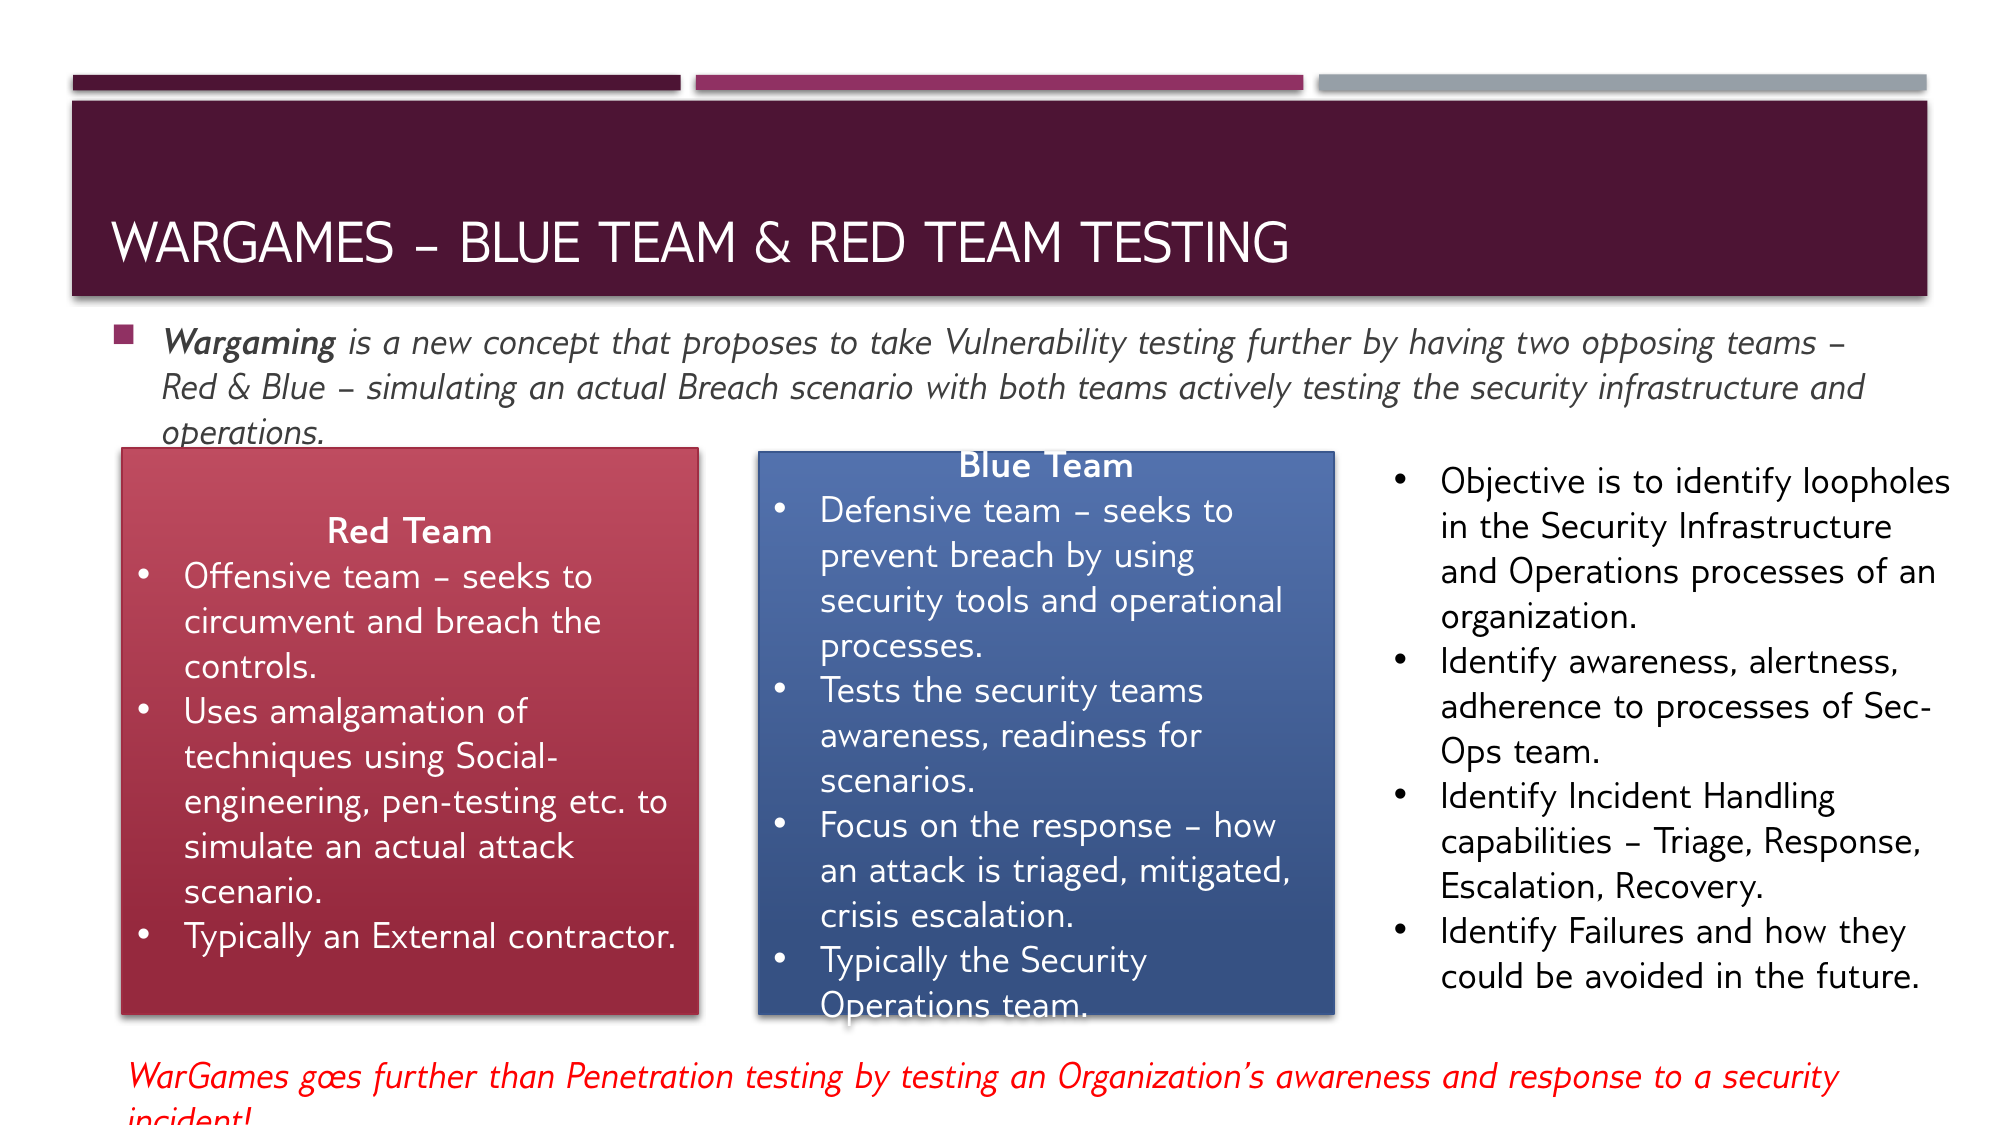

# WarGames – Blue Team & RED Team testing
Wargaming is a new concept that proposes to take Vulnerability testing further by having two opposing teams – Red & Blue – simulating an actual Breach scenario with both teams actively testing the security infrastructure and operations.
Objective is to identify loopholes in the Security Infrastructure and Operations processes of an  organization.
Identify awareness, alertness, adherence to processes of Sec-Ops team.
Identify Incident Handling capabilities – Triage, Response, Escalation, Recovery.
Identify Failures and how they could be avoided in the future.
Red Team
Offensive team – seeks to circumvent and breach the controls.
Uses amalgamation of techniques using Social-engineering, pen-testing etc. to simulate an actual attack scenario.
Typically an External contractor.
Blue Team
Defensive team – seeks to prevent breach by using security tools and operational processes.
Tests the security teams awareness, readiness for scenarios.
Focus on the response – how an attack is triaged, mitigated, crisis escalation.
Typically the Security Operations team.
WarGames goes further than Penetration testing by testing an Organization’s awareness and response to a security incident!